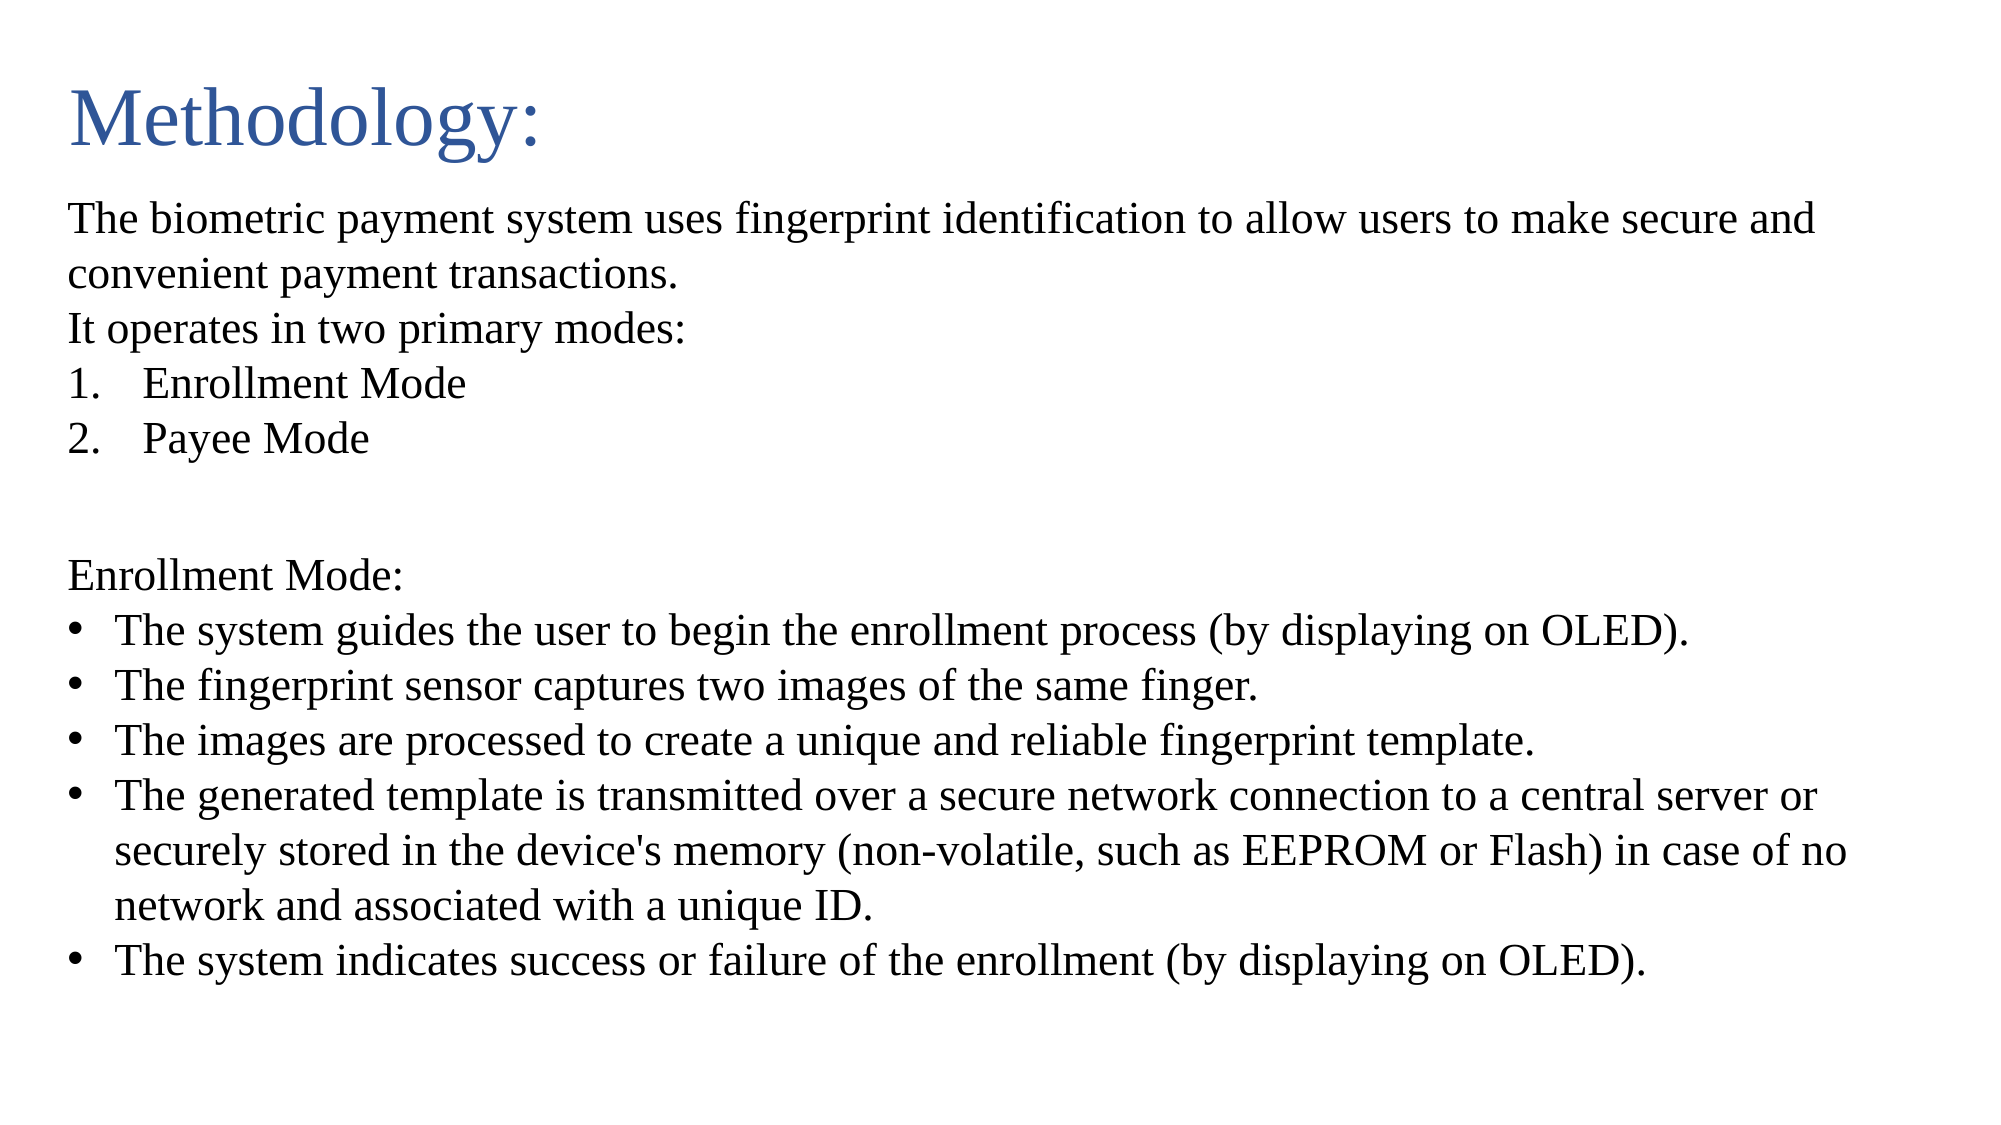

Methodology:
The biometric payment system uses fingerprint identification to allow users to make secure and convenient payment transactions.
It operates in two primary modes:
Enrollment Mode
Payee Mode

Enrollment Mode:
The system guides the user to begin the enrollment process (by displaying on OLED).
The fingerprint sensor captures two images of the same finger.
The images are processed to create a unique and reliable fingerprint template.
The generated template is transmitted over a secure network connection to a central server or securely stored in the device's memory (non-volatile, such as EEPROM or Flash) in case of no network and associated with a unique ID.
The system indicates success or failure of the enrollment (by displaying on OLED).